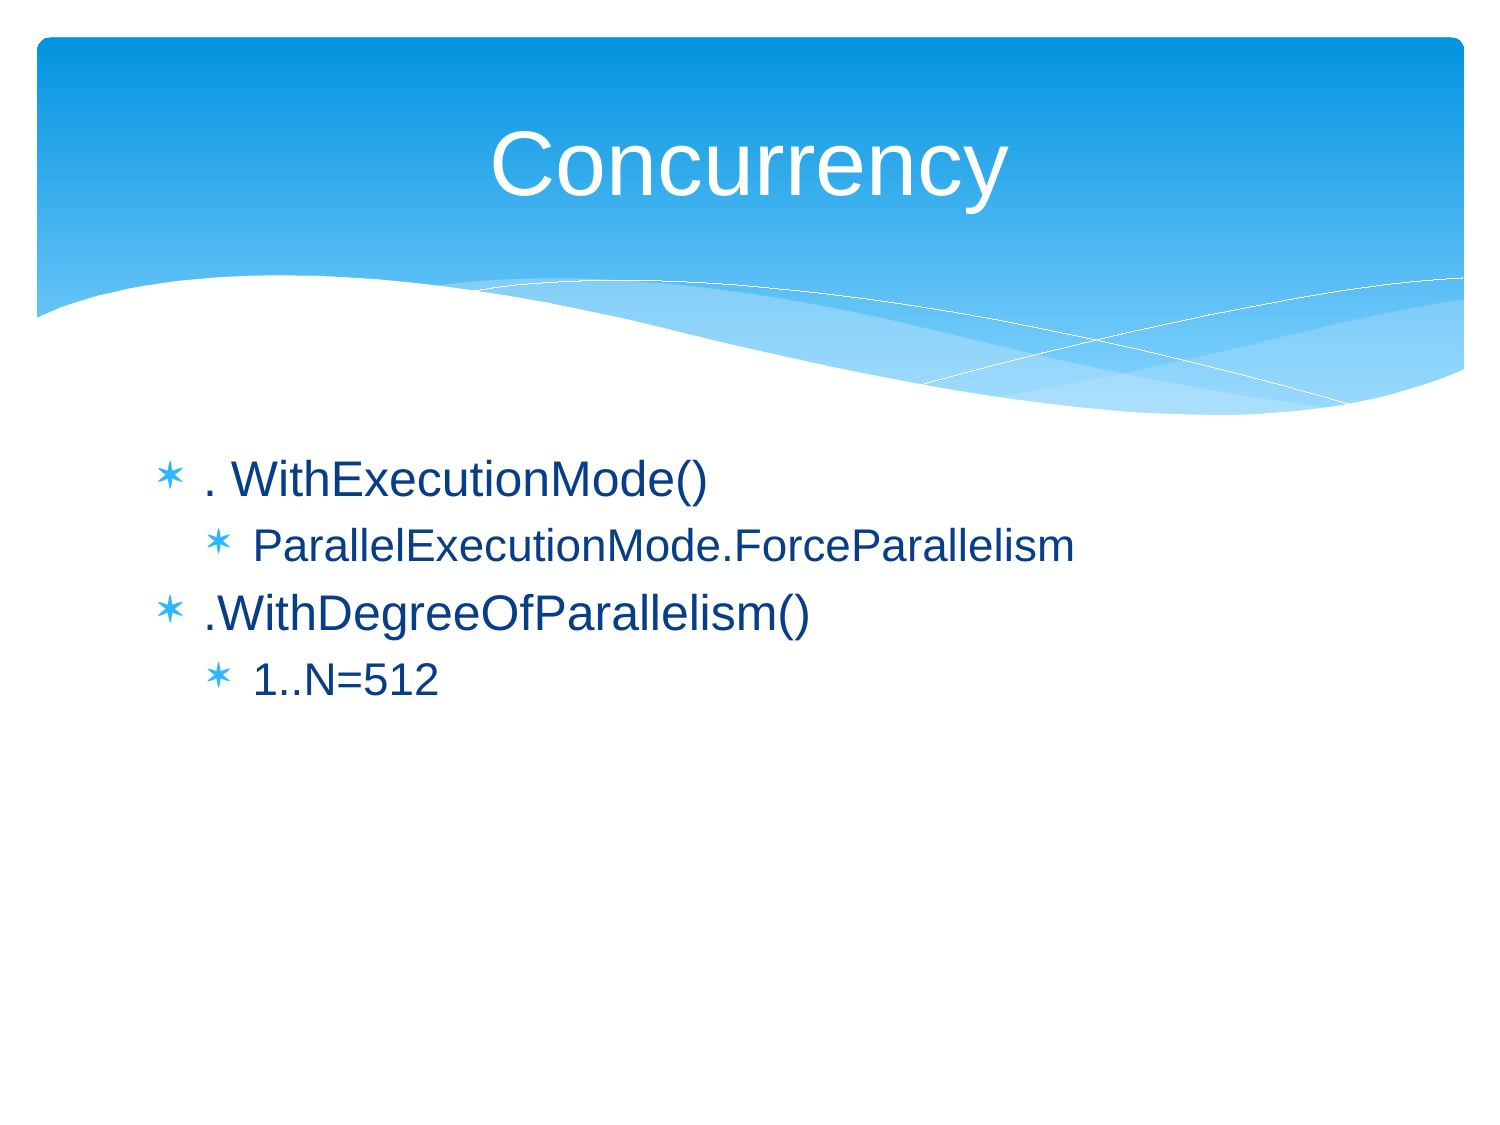

# Concurrency
. WithExecutionMode()
ParallelExecutionMode.ForceParallelism
.WithDegreeOfParallelism()
1..N=512